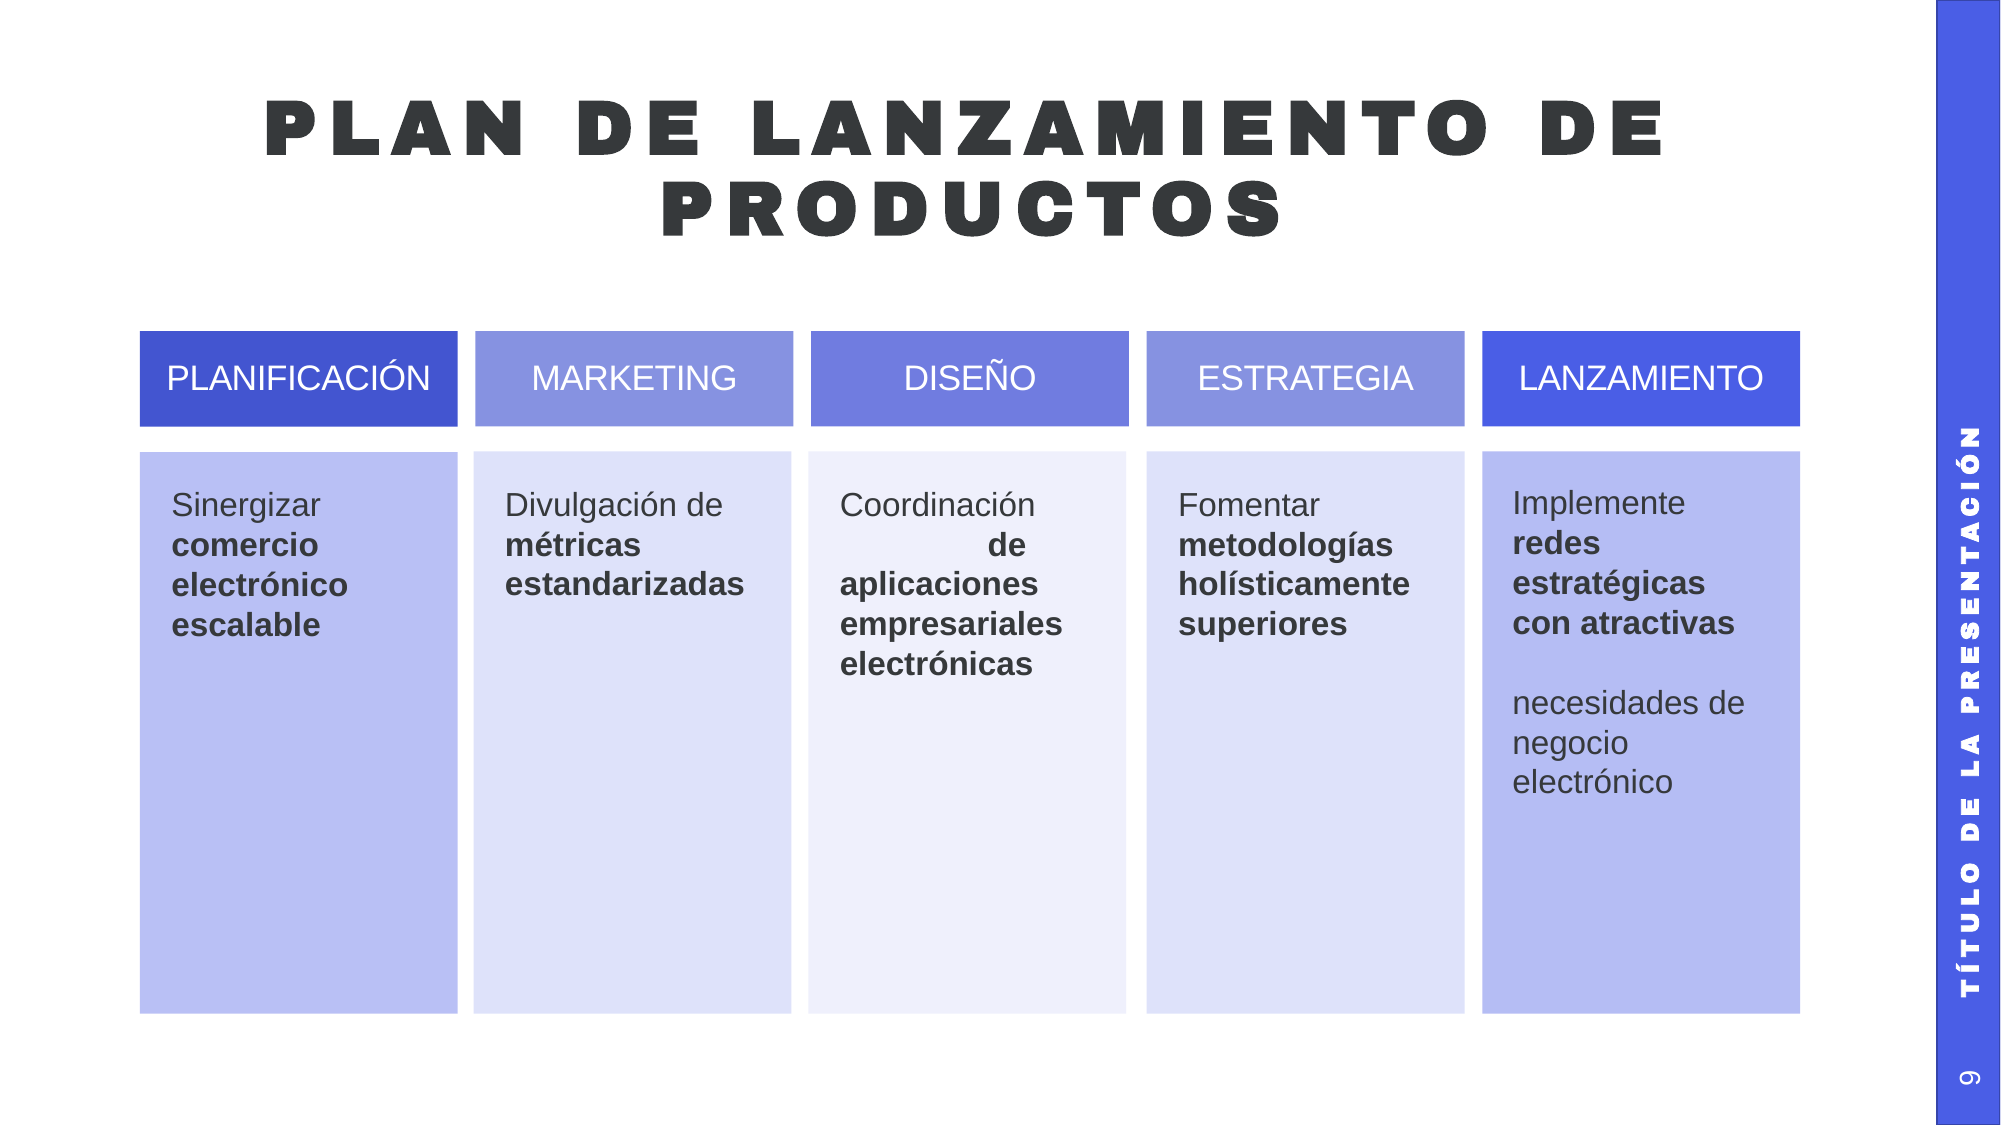

# PLAN DE LANZAMIENTO DE PRODUCTOS
PLANIFICACIÓN
Sinergizar comercio electrónico escalable
MARKETING
Divulgación de métricas estandarizadas
DISEÑO
Coordinación                       de aplicaciones empresariales electrónicas
ESTRATEGIA
Fomentar metodologías holísticamente superiores
LANZAMIENTO
Implemente redes estratégicas con atractivas                 necesidades de negocio electrónico
Título de la presentación
9